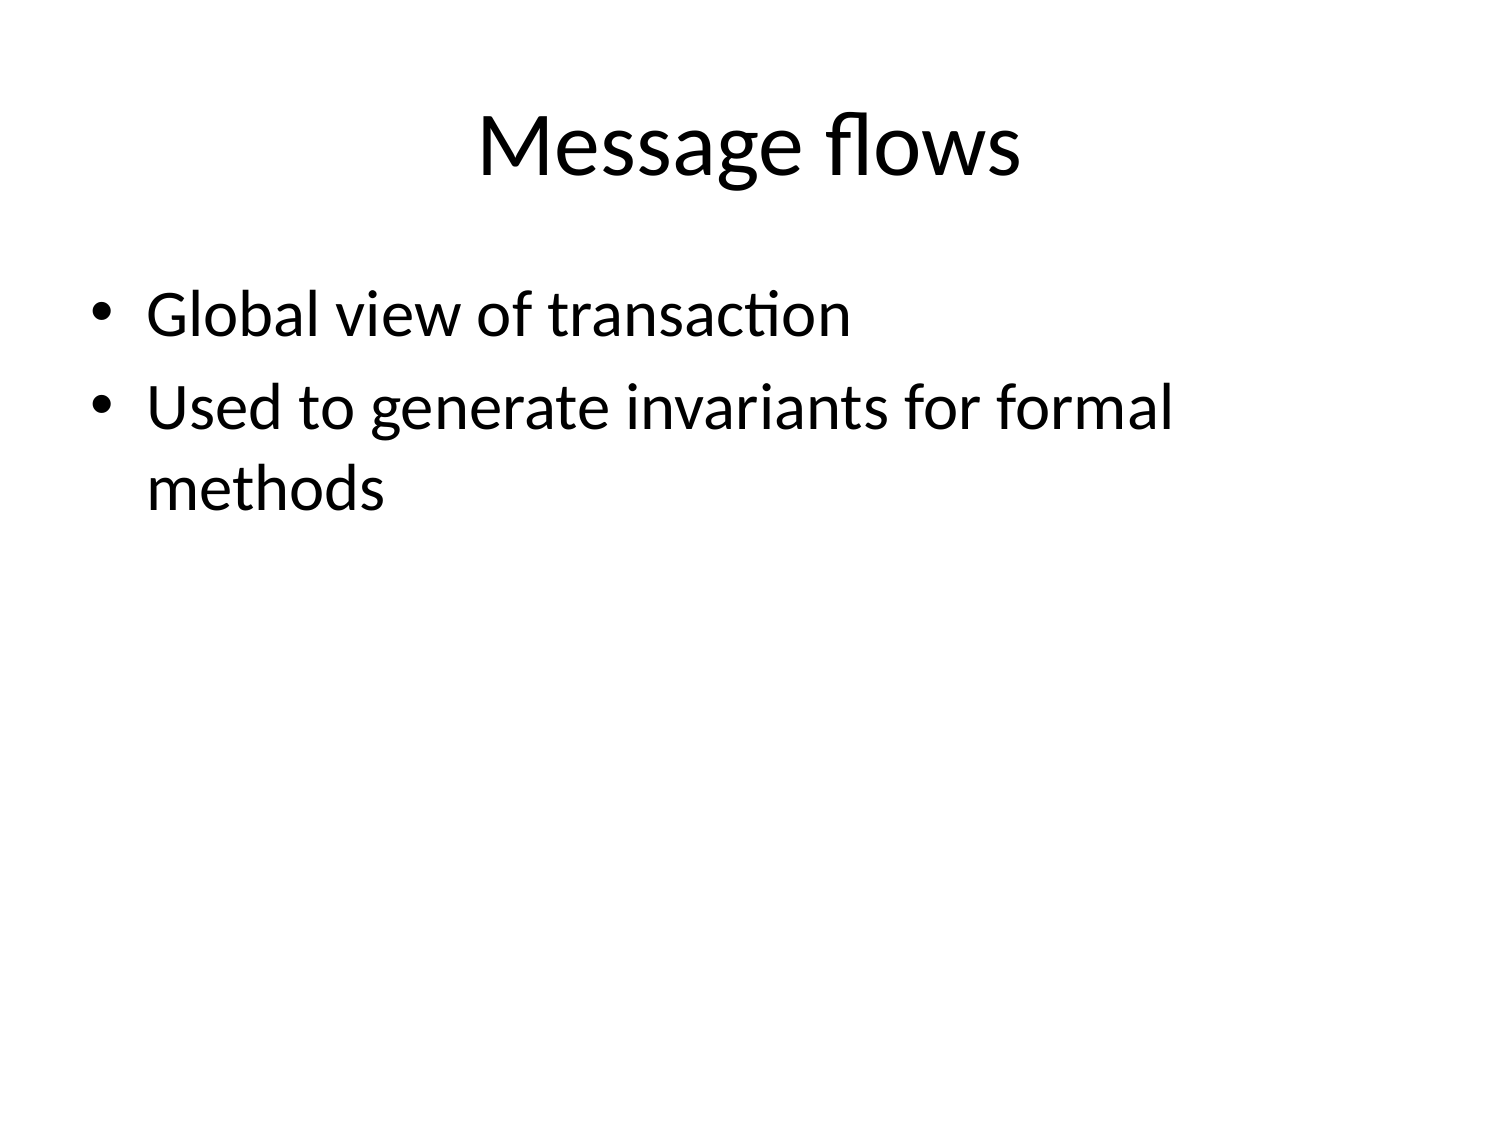

# Message flows
Global view of transaction
Used to generate invariants for formal methods